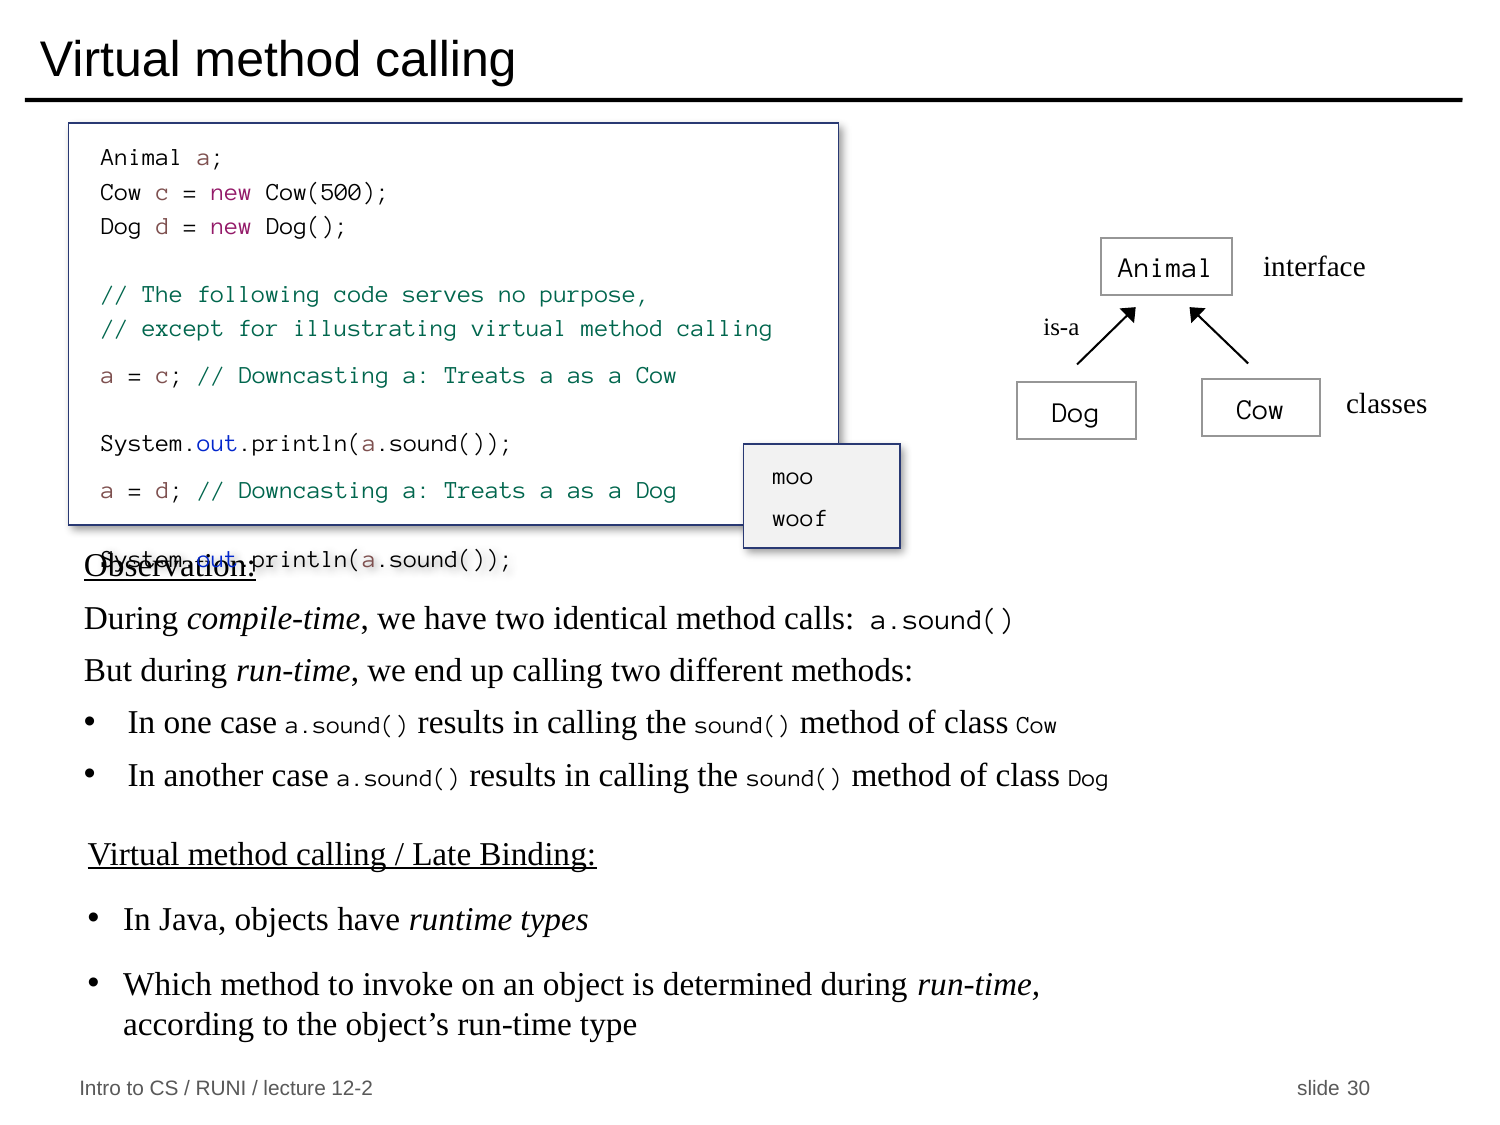

# Virtual method calling
Animal a;
Cow c = new Cow(500);
Dog d = new Dog();

// The following code serves no purpose,
// except for illustrating virtual method calling
a = c; // Downcasting a: Treats a as a Cow
System.out.println(a.sound());
a = d; // Downcasting a: Treats a as a Dog
System.out.println(a.sound());
interface
Animal
is-a

classes
Cow
Dog
moo
woof
Observation:
During compile-time, we have two identical method calls:  a.sound()
But during run-time, we end up calling two different methods:
In one case a.sound() results in calling the sound() method of class Cow
In another case a.sound() results in calling the sound() method of class Dog
Virtual method calling / Late Binding:
In Java, objects have runtime types
Which method to invoke on an object is determined during run-time, according to the object’s run-time type